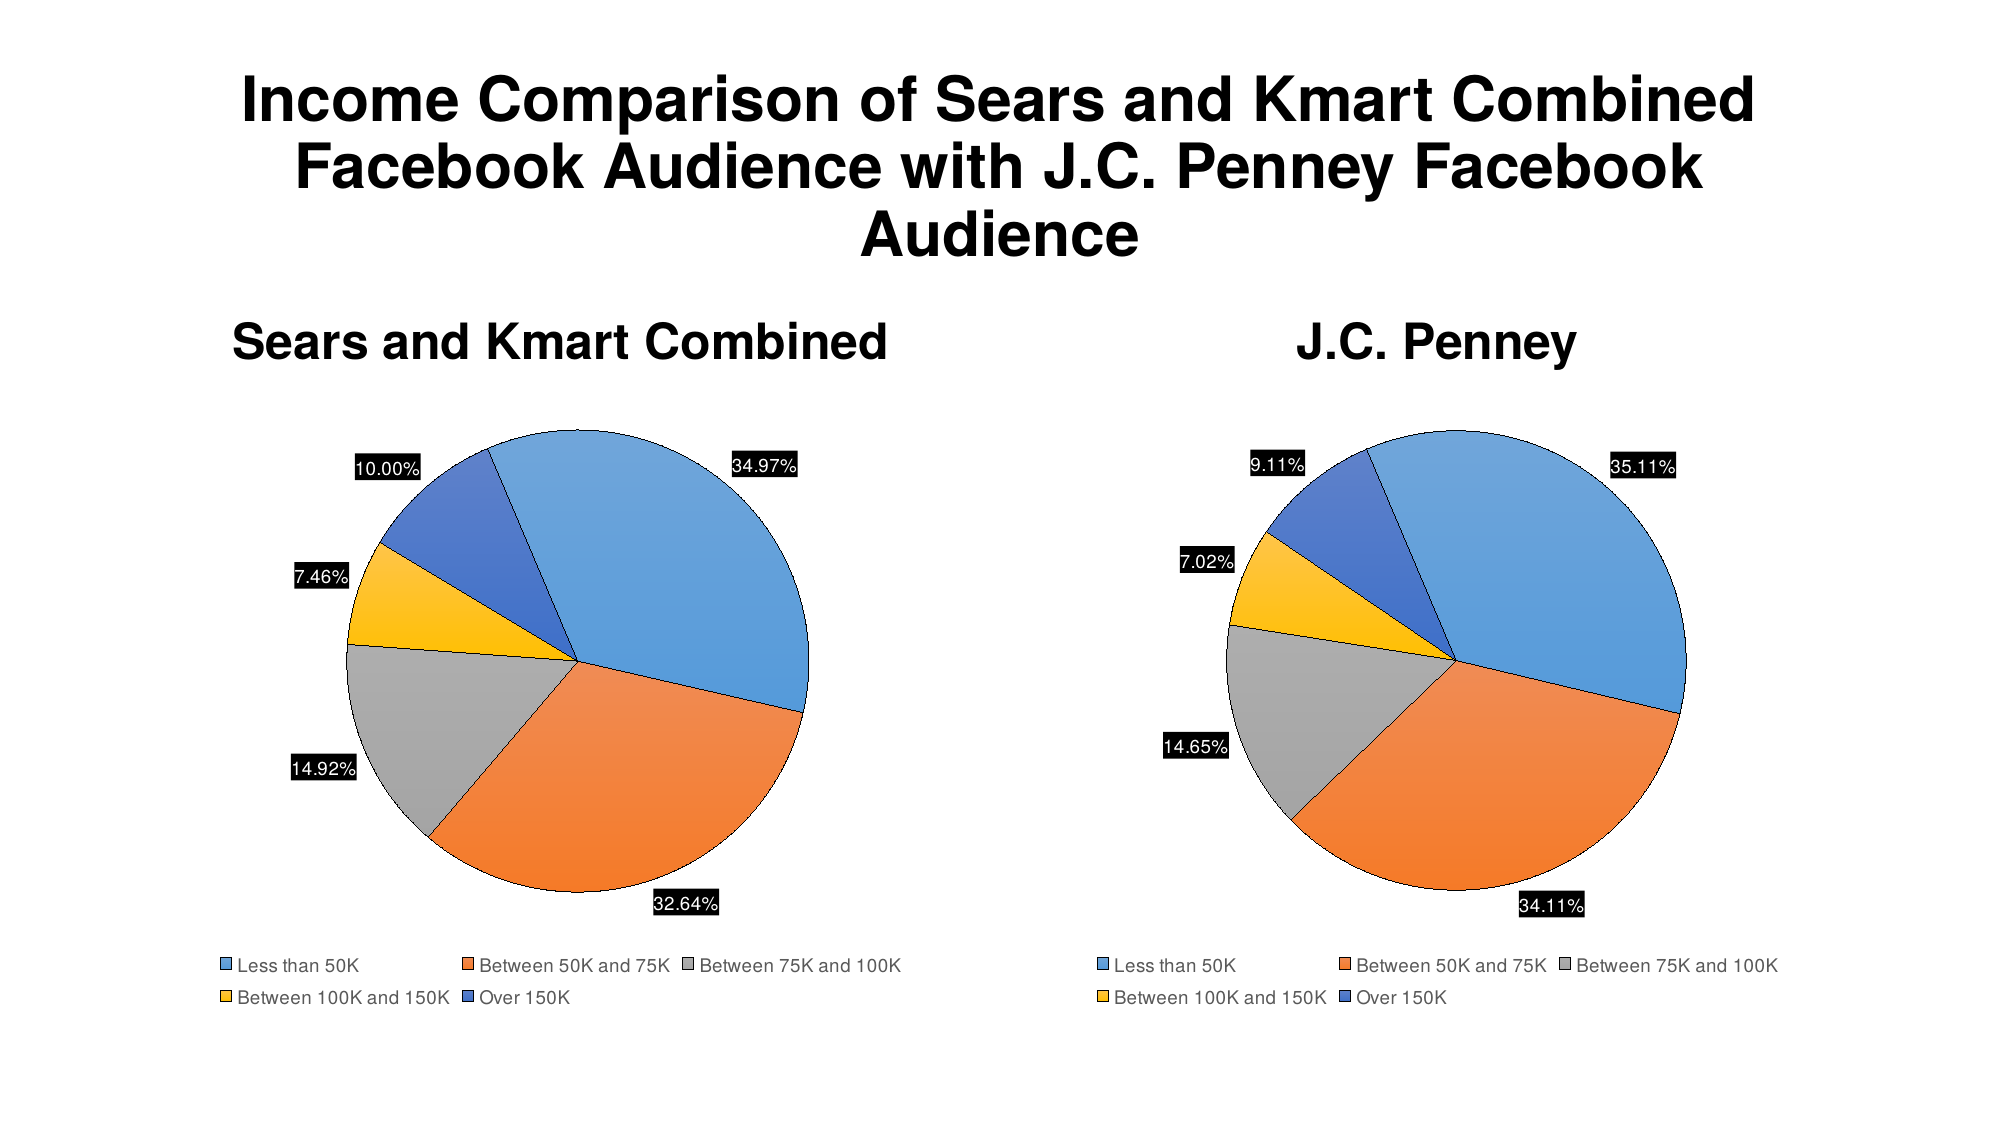

# Income Comparison of Sears and Kmart Combined Facebook Audience with J.C. Penney Facebook Audience
Sears and Kmart Combined
J.C. Penney

### Chart

| Category | Sears |
|---|---|
| Less than 50K | 1500000.0 |
| Between 50K and 75K | 1400000.0 |
| Between 75K and 100K | 640000.0 |
| Between 100K and 150K | 320000.0 |
| Over 150K | 429000.0 |

### Chart

| Category | Lowes |
|---|---|
| Less than 50K | 1750000.0 |
| Between 50K and 75K | 1700000.0 |
| Between 75K and 100K | 730000.0 |
| Between 100K and 150K | 350000.0 |
| Over 150K | 454000.0 |